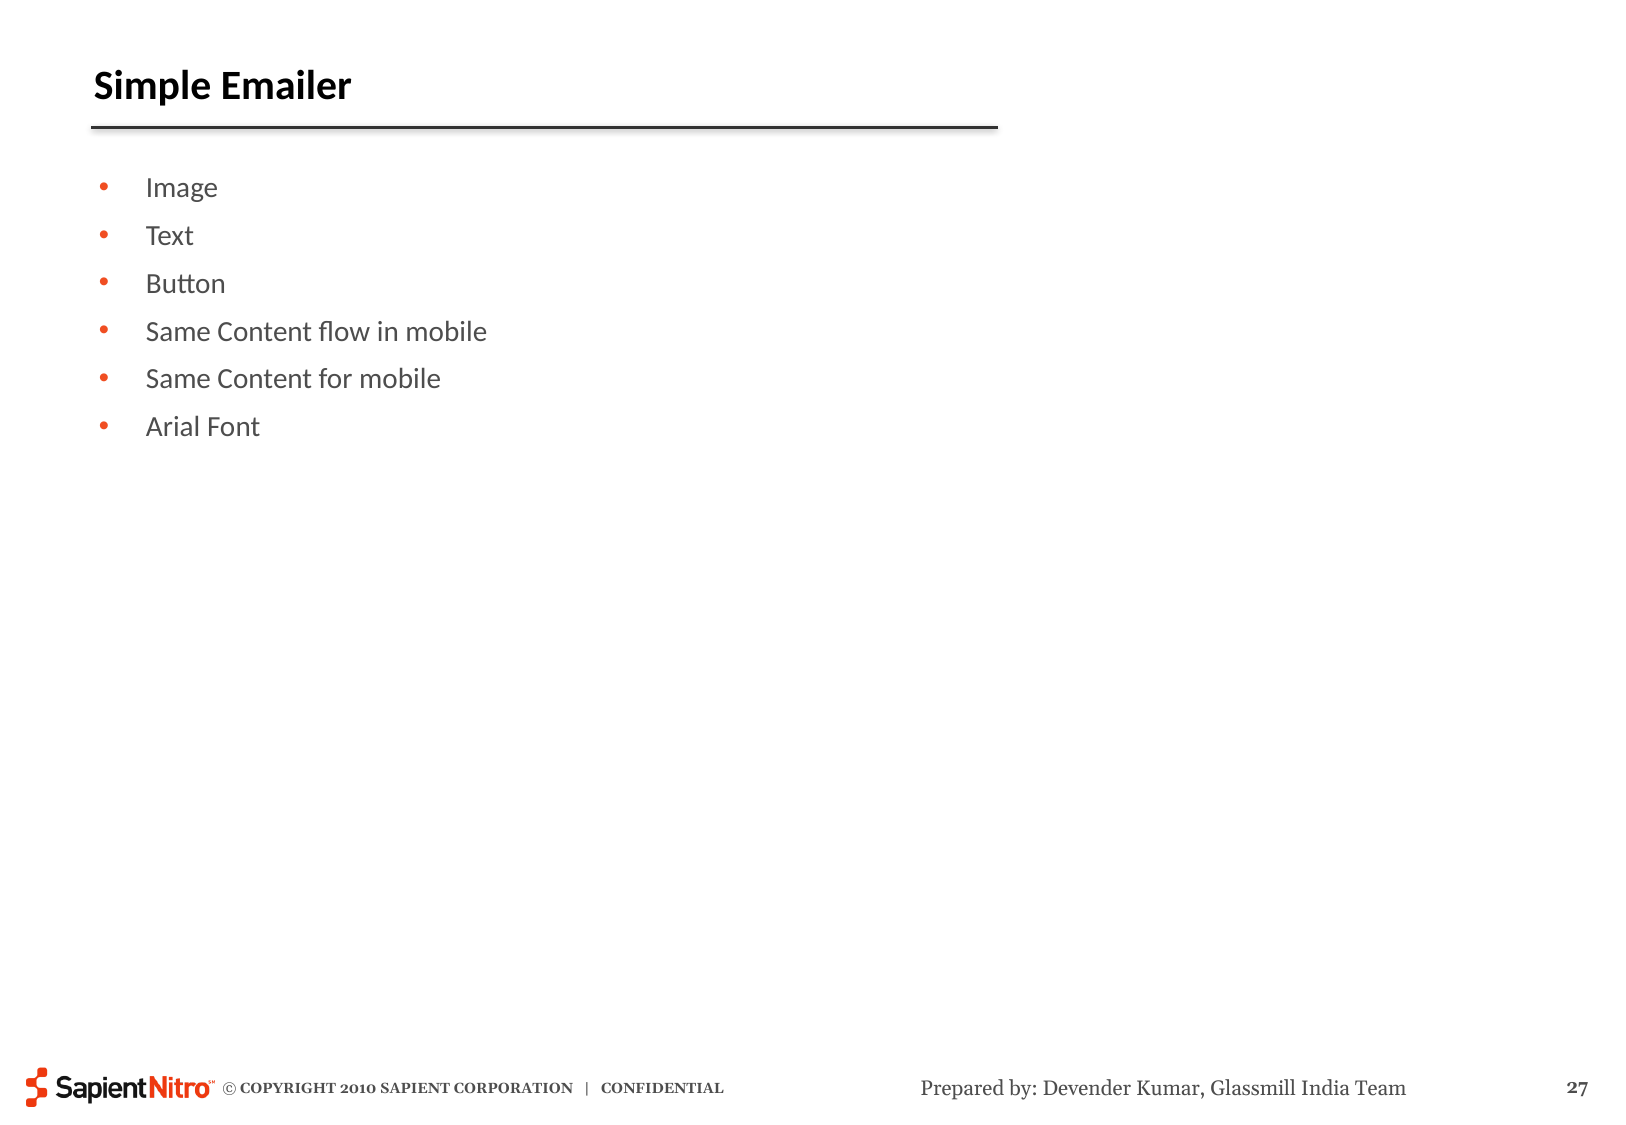

# Simple Emailer
Image
Text
Button
Same Content flow in mobile
Same Content for mobile
Arial Font